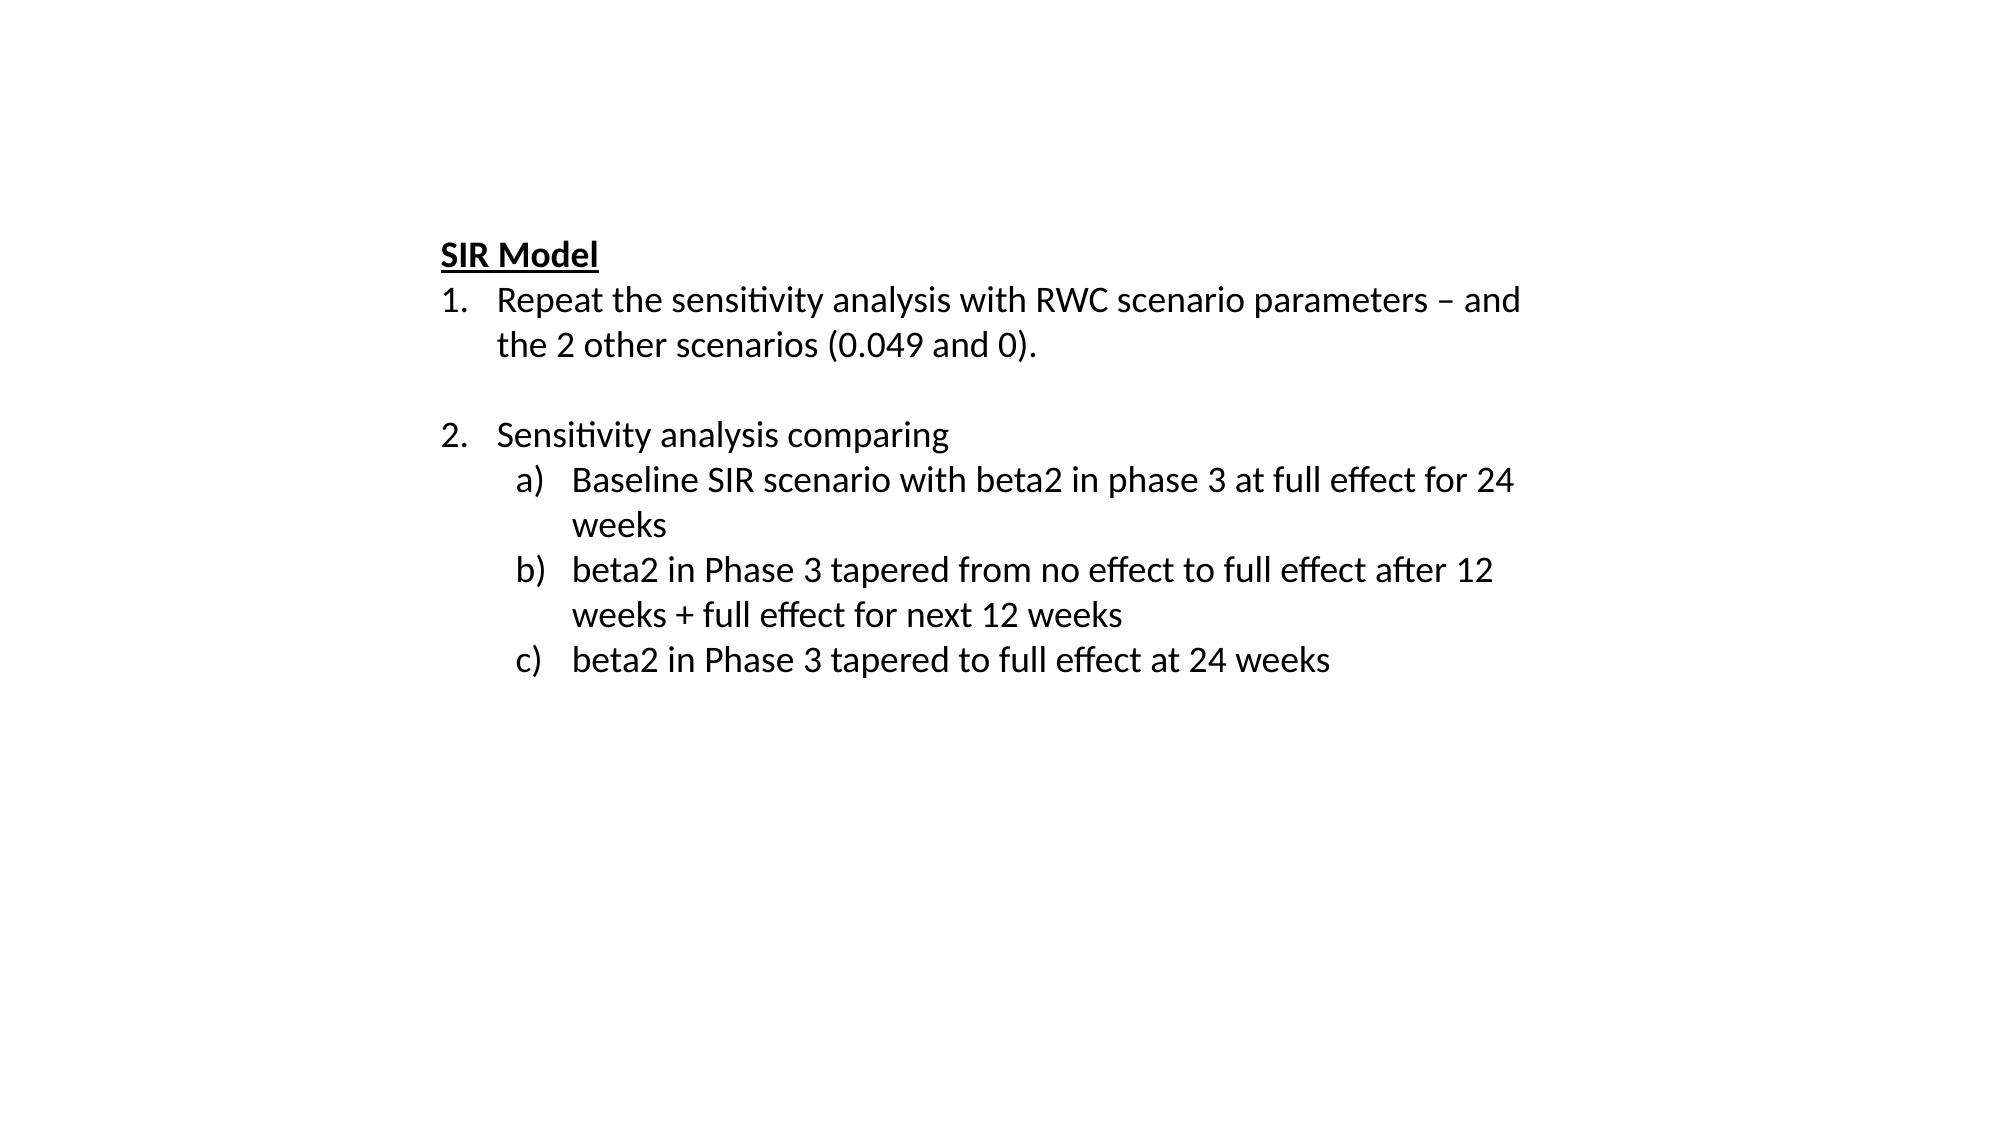

SIR Model
Repeat the sensitivity analysis with RWC scenario parameters – and the 2 other scenarios (0.049 and 0).

Sensitivity analysis comparing
Baseline SIR scenario with beta2 in phase 3 at full effect for 24 weeks
beta2 in Phase 3 tapered from no effect to full effect after 12 weeks + full effect for next 12 weeks
beta2 in Phase 3 tapered to full effect at 24 weeks